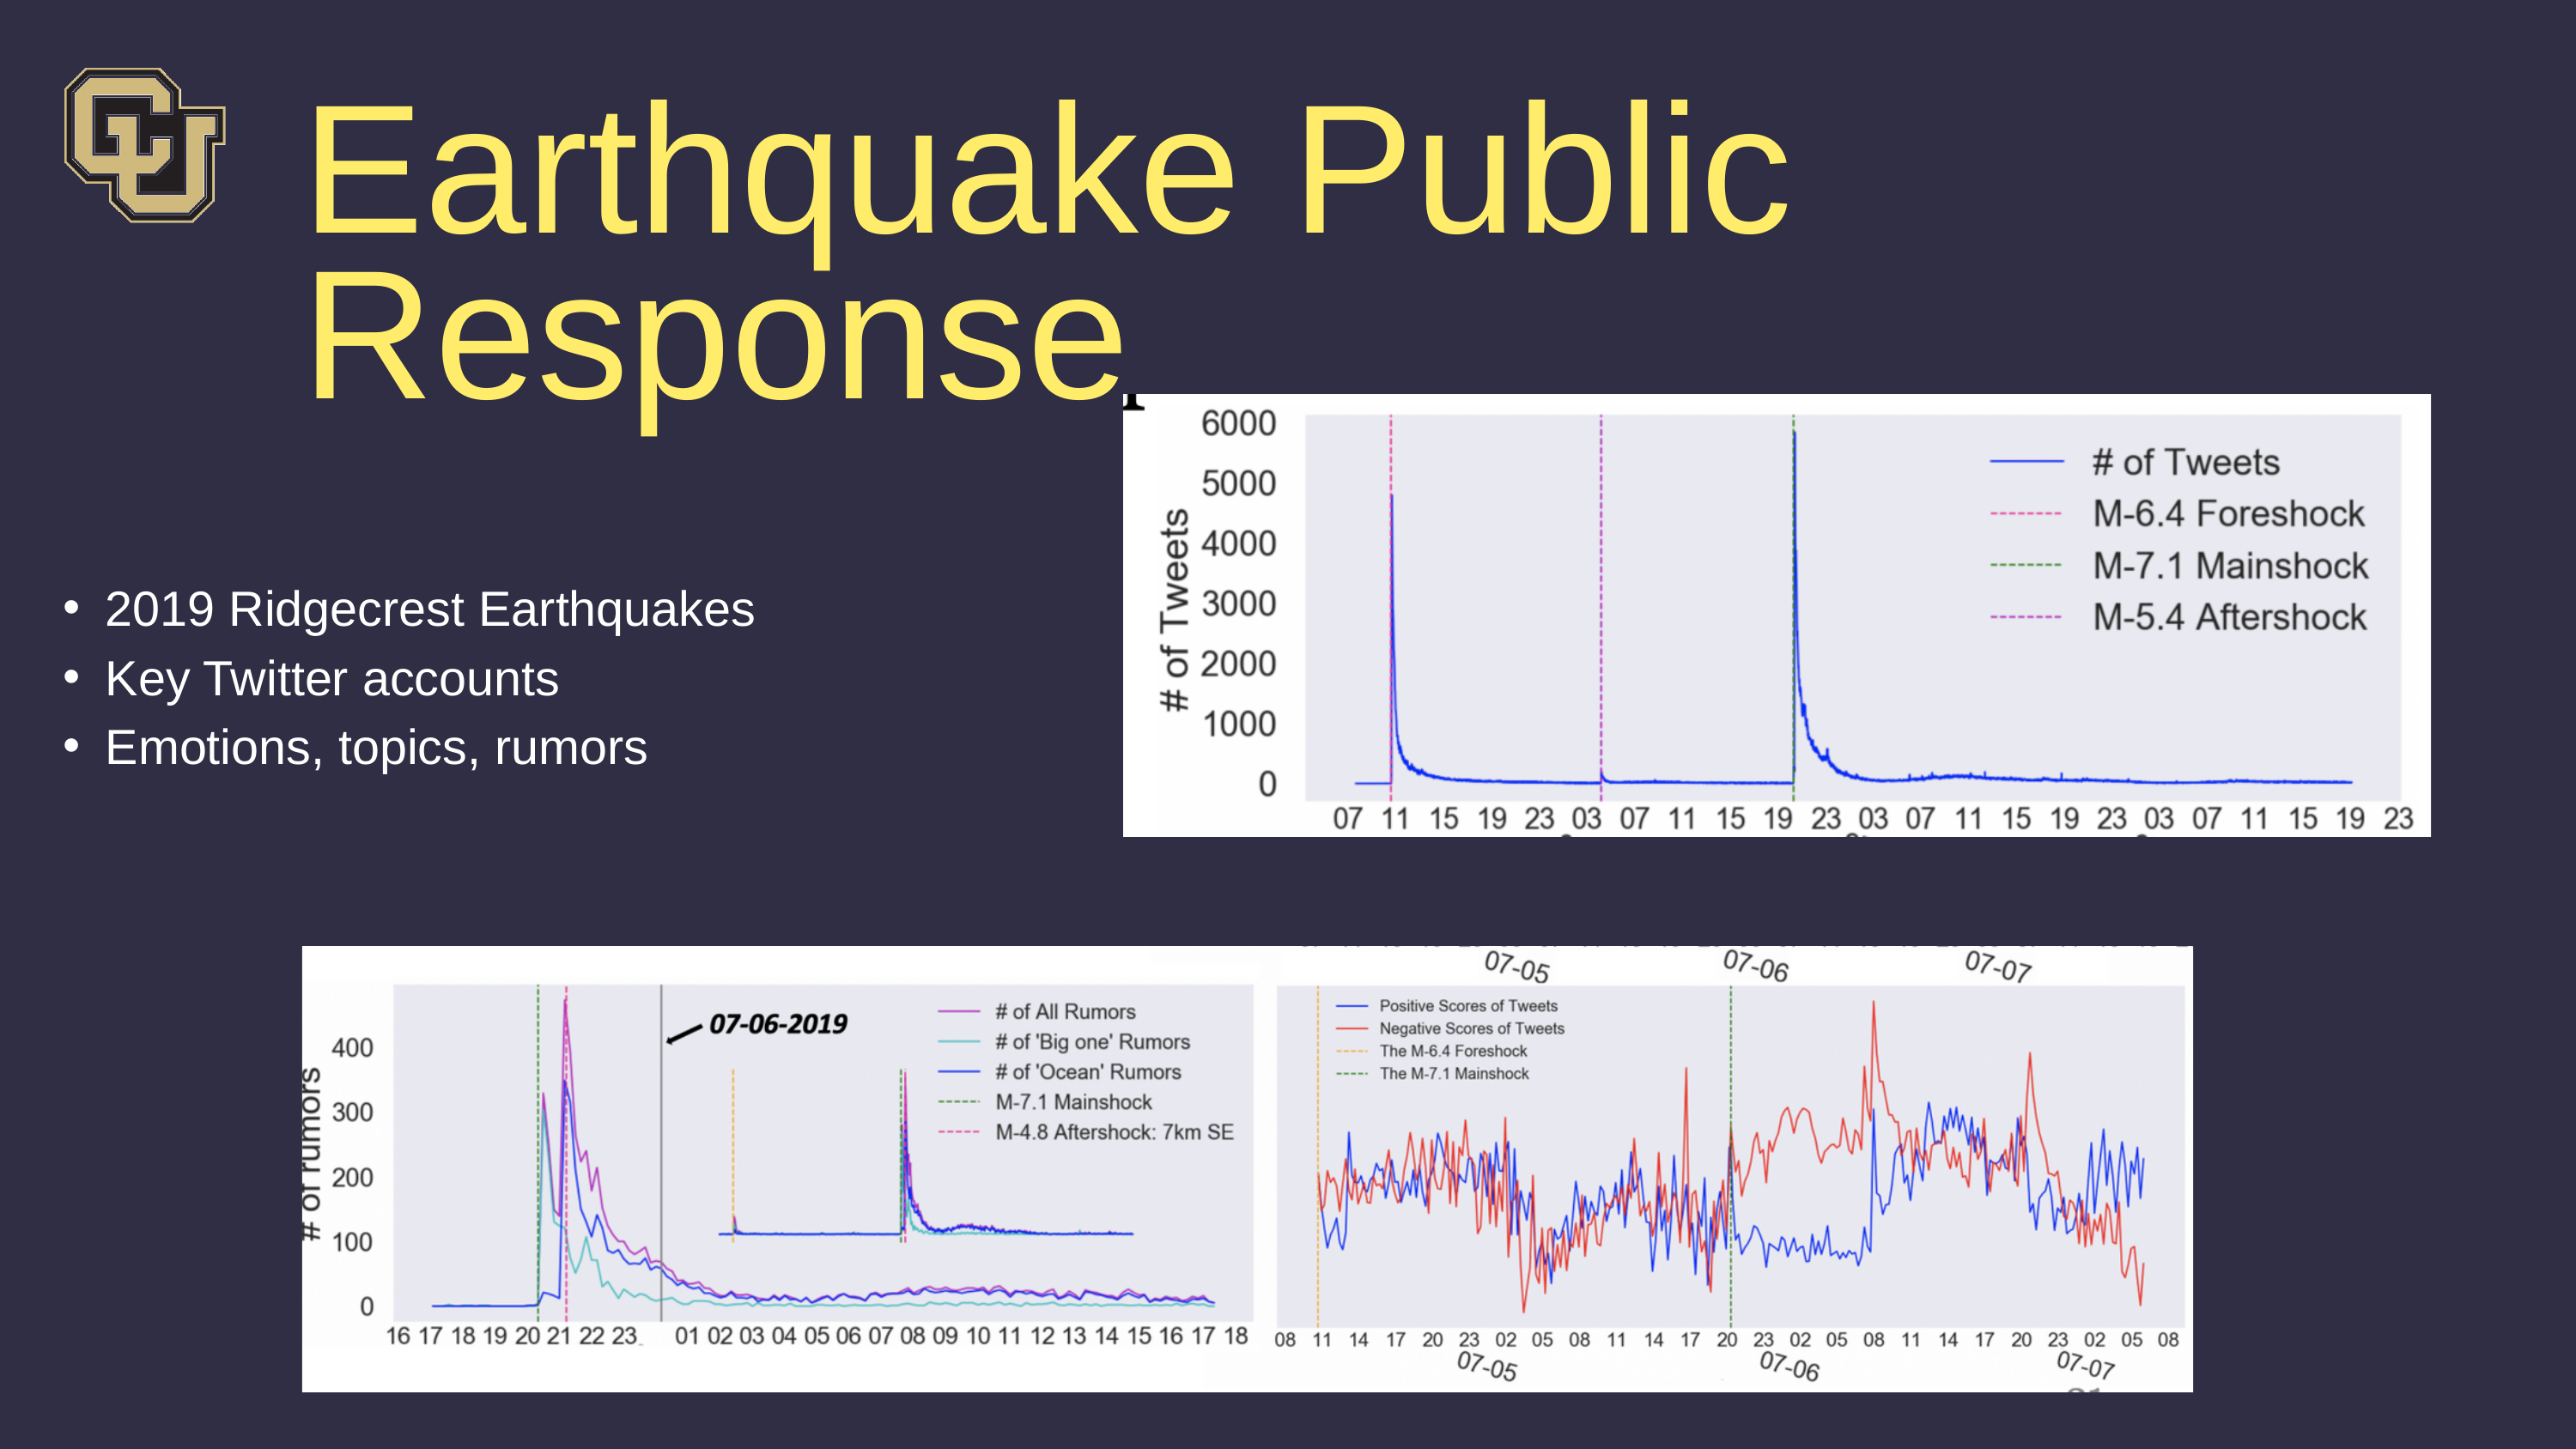

Earthquake Public Response

2019 Ridgecrest Earthquakes
Key Twitter accounts
Emotions, topics, rumors